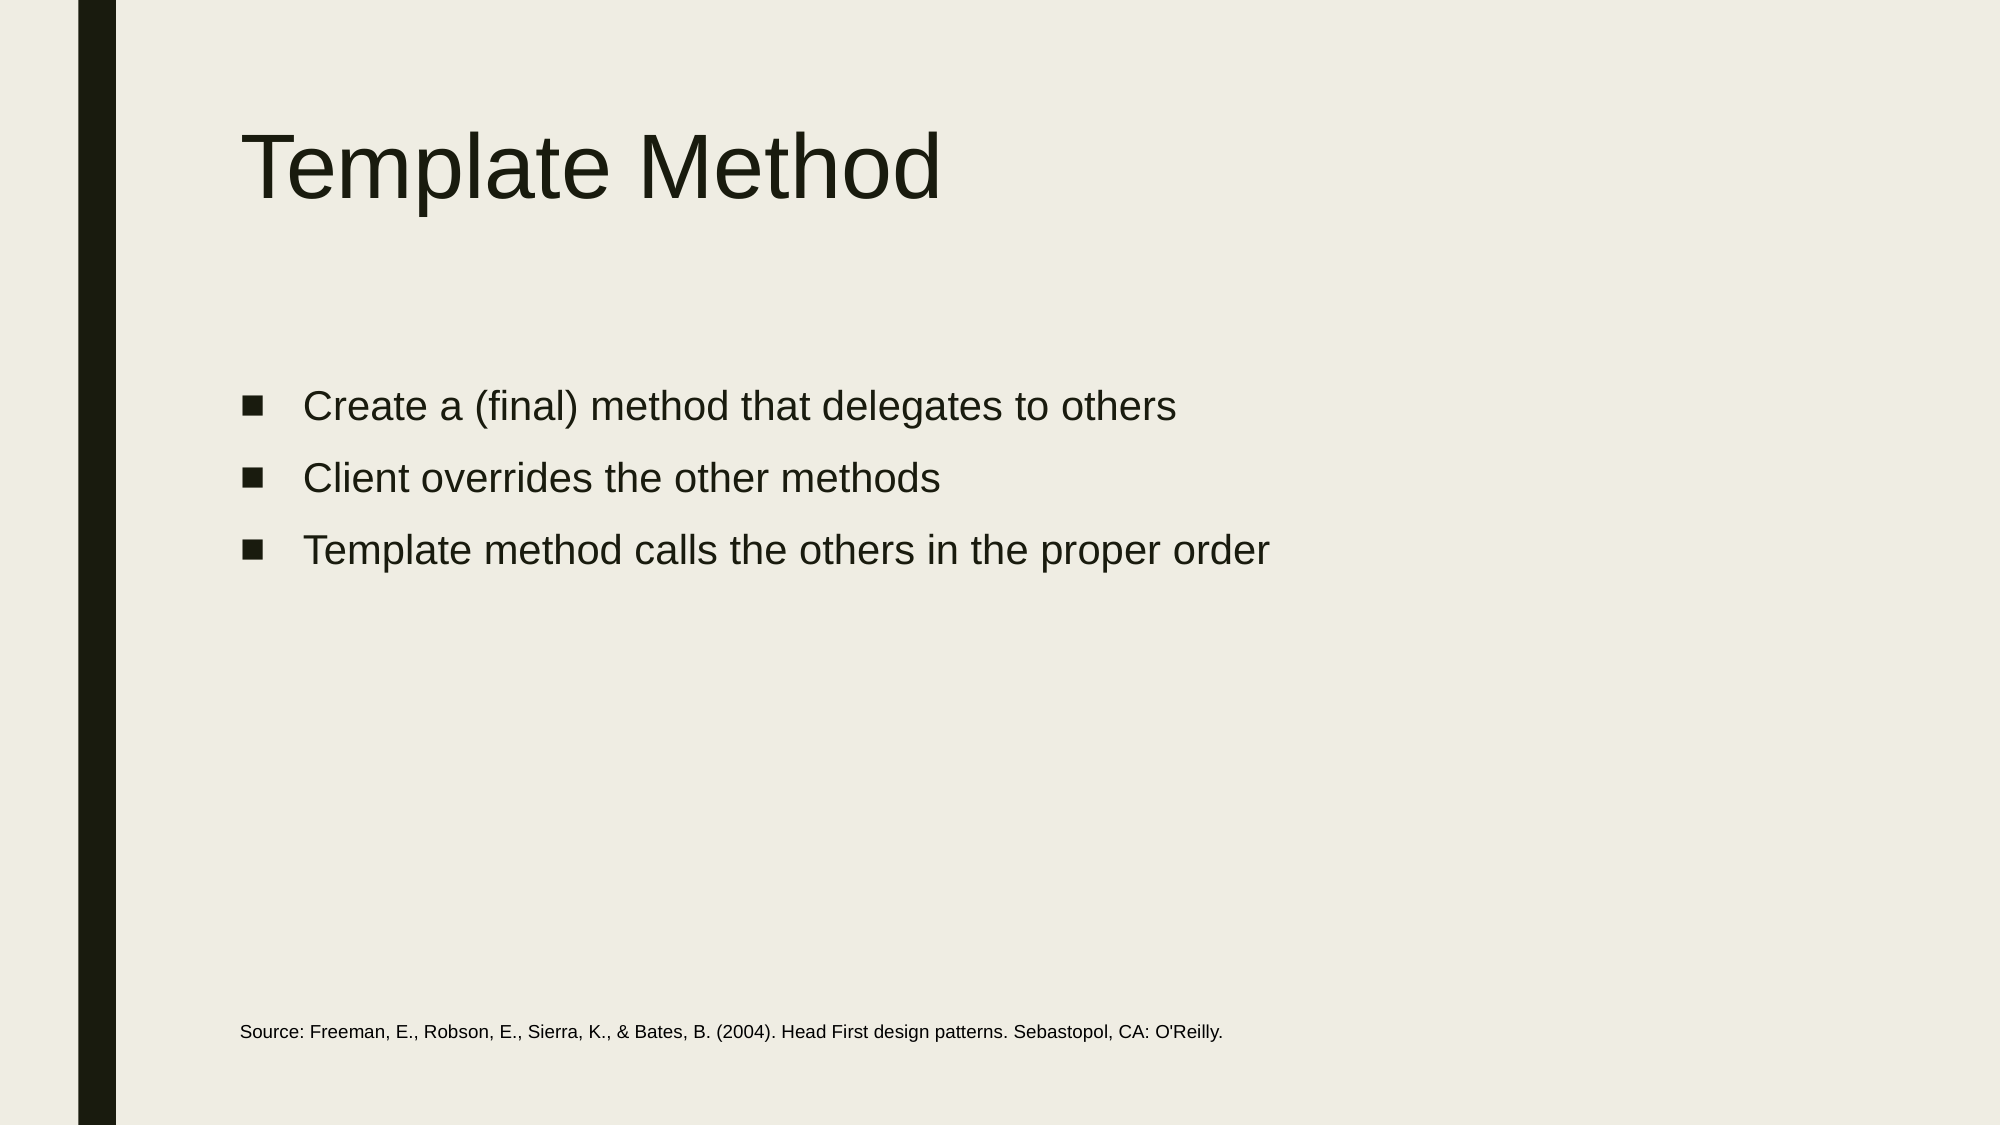

# Template Method
Create a (final) method that delegates to others
Client overrides the other methods
Template method calls the others in the proper order
Source: Freeman, E., Robson, E., Sierra, K., & Bates, B. (2004). Head First design patterns. Sebastopol, CA: O'Reilly.